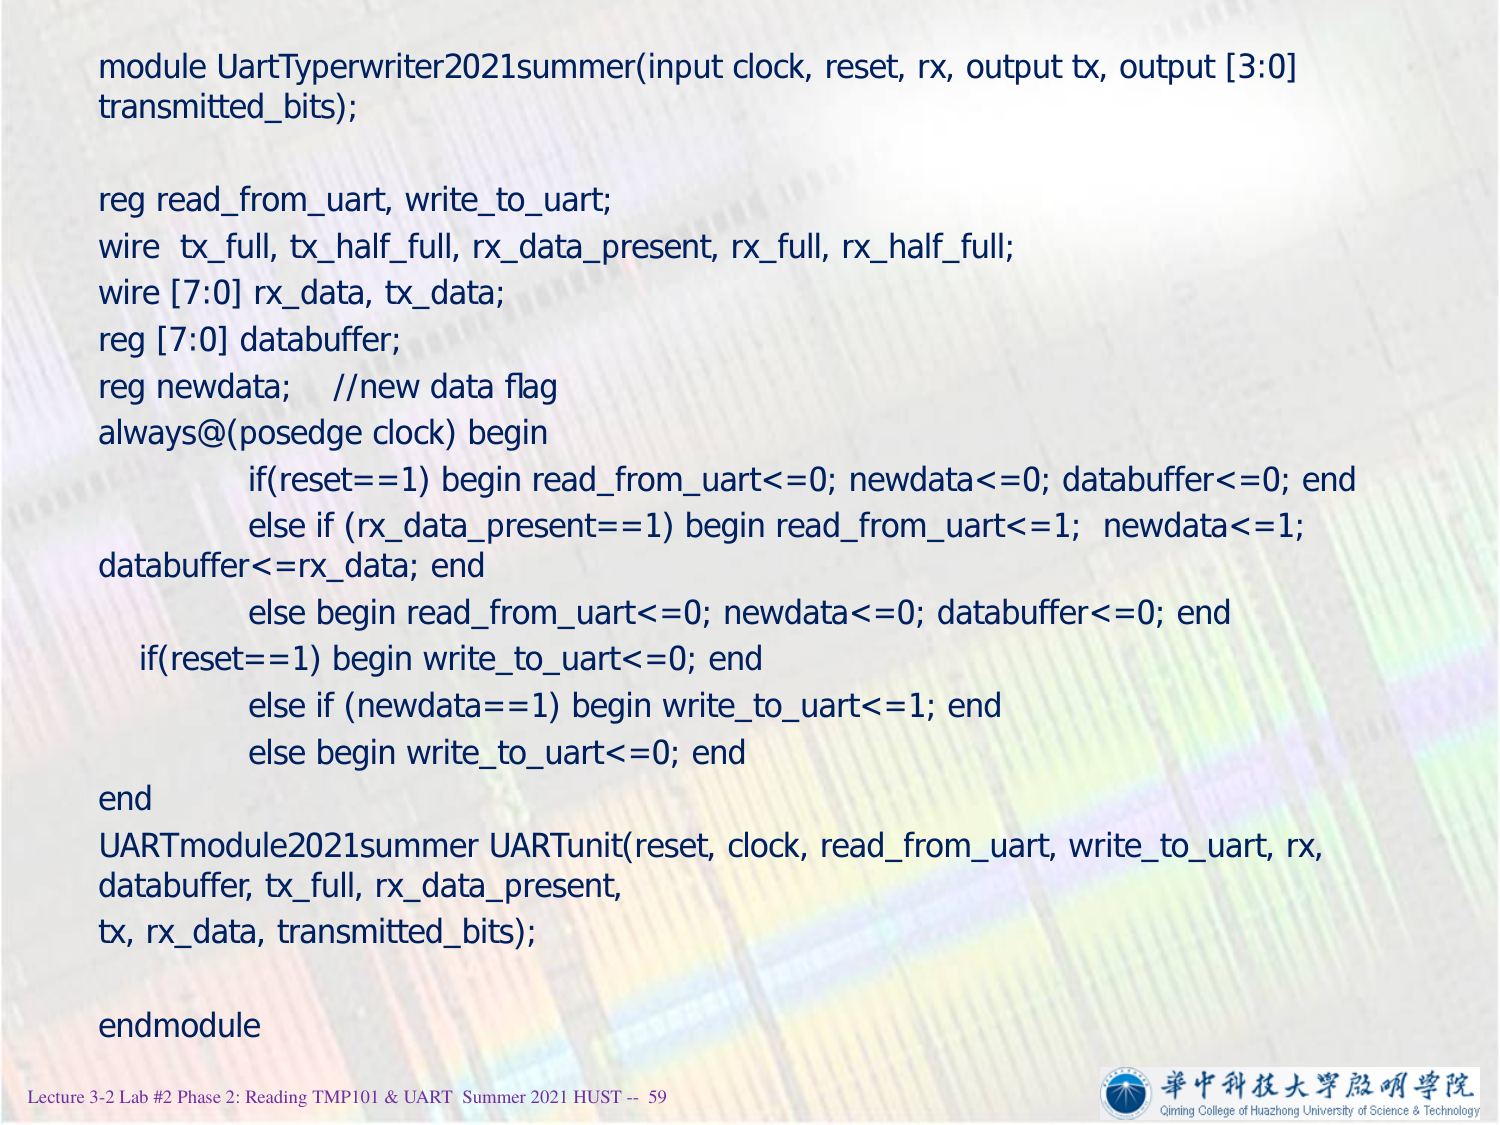

module UartTyperwriter2021summer(input clock, reset, rx, output tx, output [3:0] transmitted_bits);

reg read_from_uart, write_to_uart;
wire  tx_full, tx_half_full, rx_data_present, rx_full, rx_half_full;
wire [7:0] rx_data, tx_data;
reg [7:0] databuffer;
reg newdata;    //new data flag
always@(posedge clock) begin
	if(reset==1) begin read_from_uart<=0; newdata<=0; databuffer<=0; end
	else if (rx_data_present==1) begin read_from_uart<=1;  newdata<=1; databuffer<=rx_data; end
	else begin read_from_uart<=0; newdata<=0; databuffer<=0; end
    if(reset==1) begin write_to_uart<=0; end
	else if (newdata==1) begin write_to_uart<=1; end
	else begin write_to_uart<=0; end
end
UARTmodule2021summer UARTunit(reset, clock, read_from_uart, write_to_uart, rx, databuffer, tx_full, rx_data_present,
tx, rx_data, transmitted_bits);

endmodule